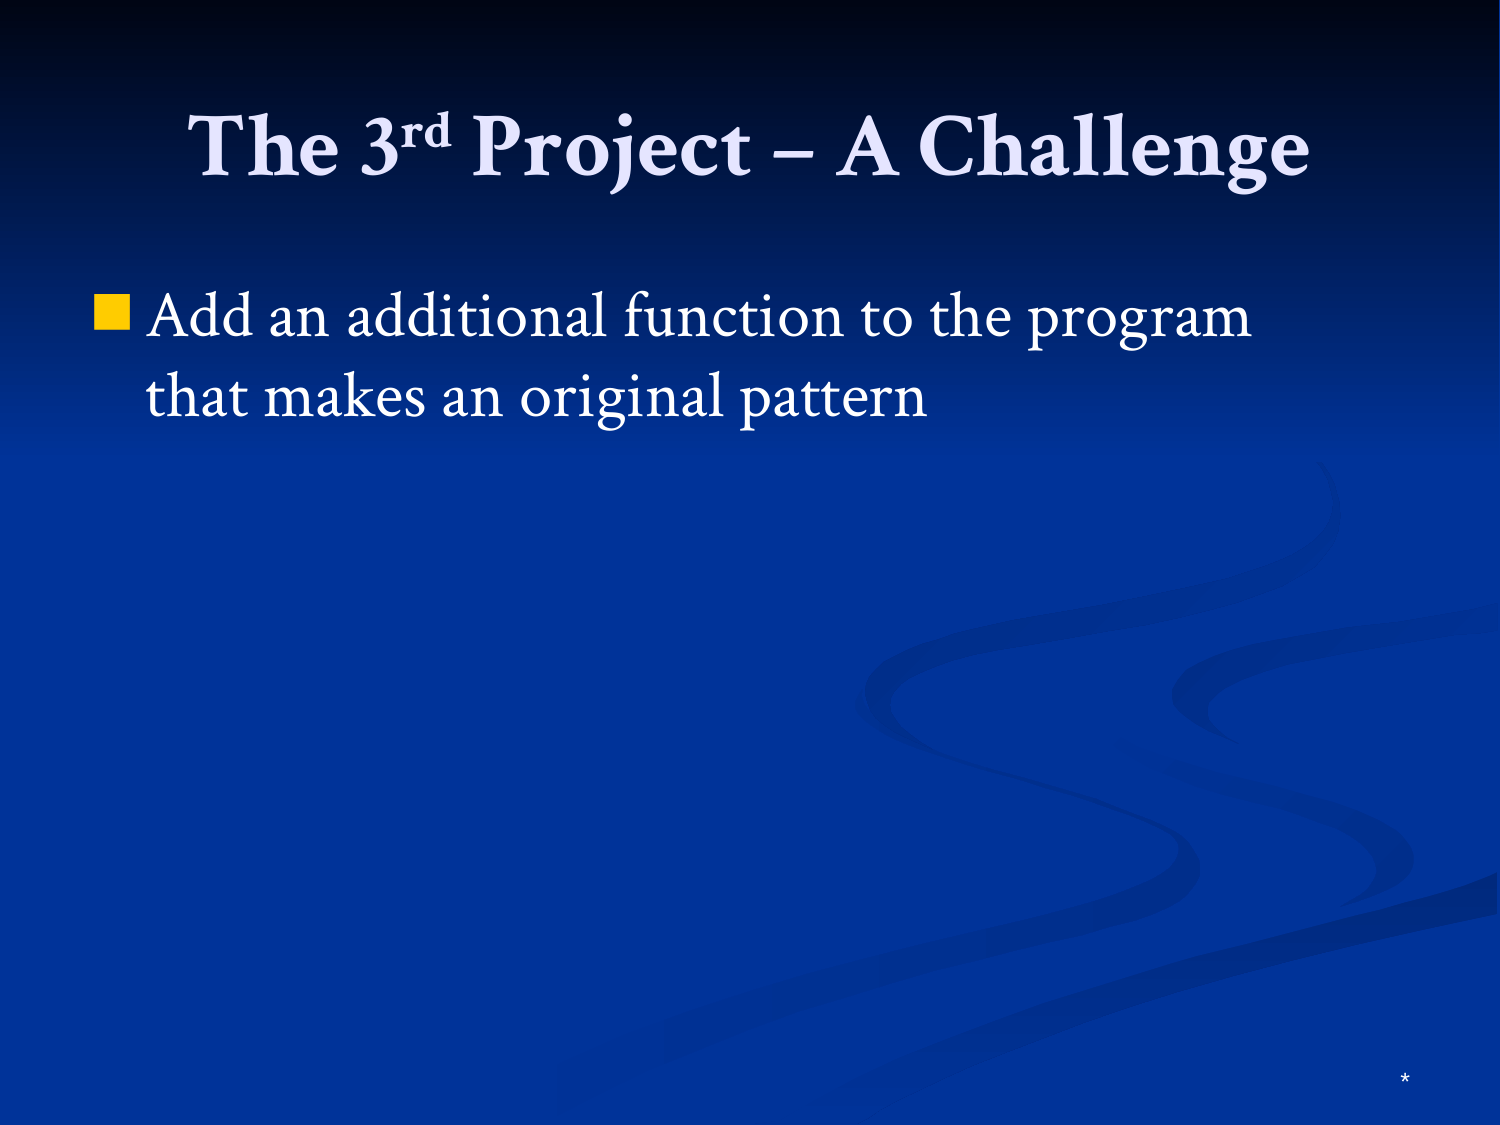

The 3rd Project – A Challenge
Add an additional function to the program that makes an original pattern

*